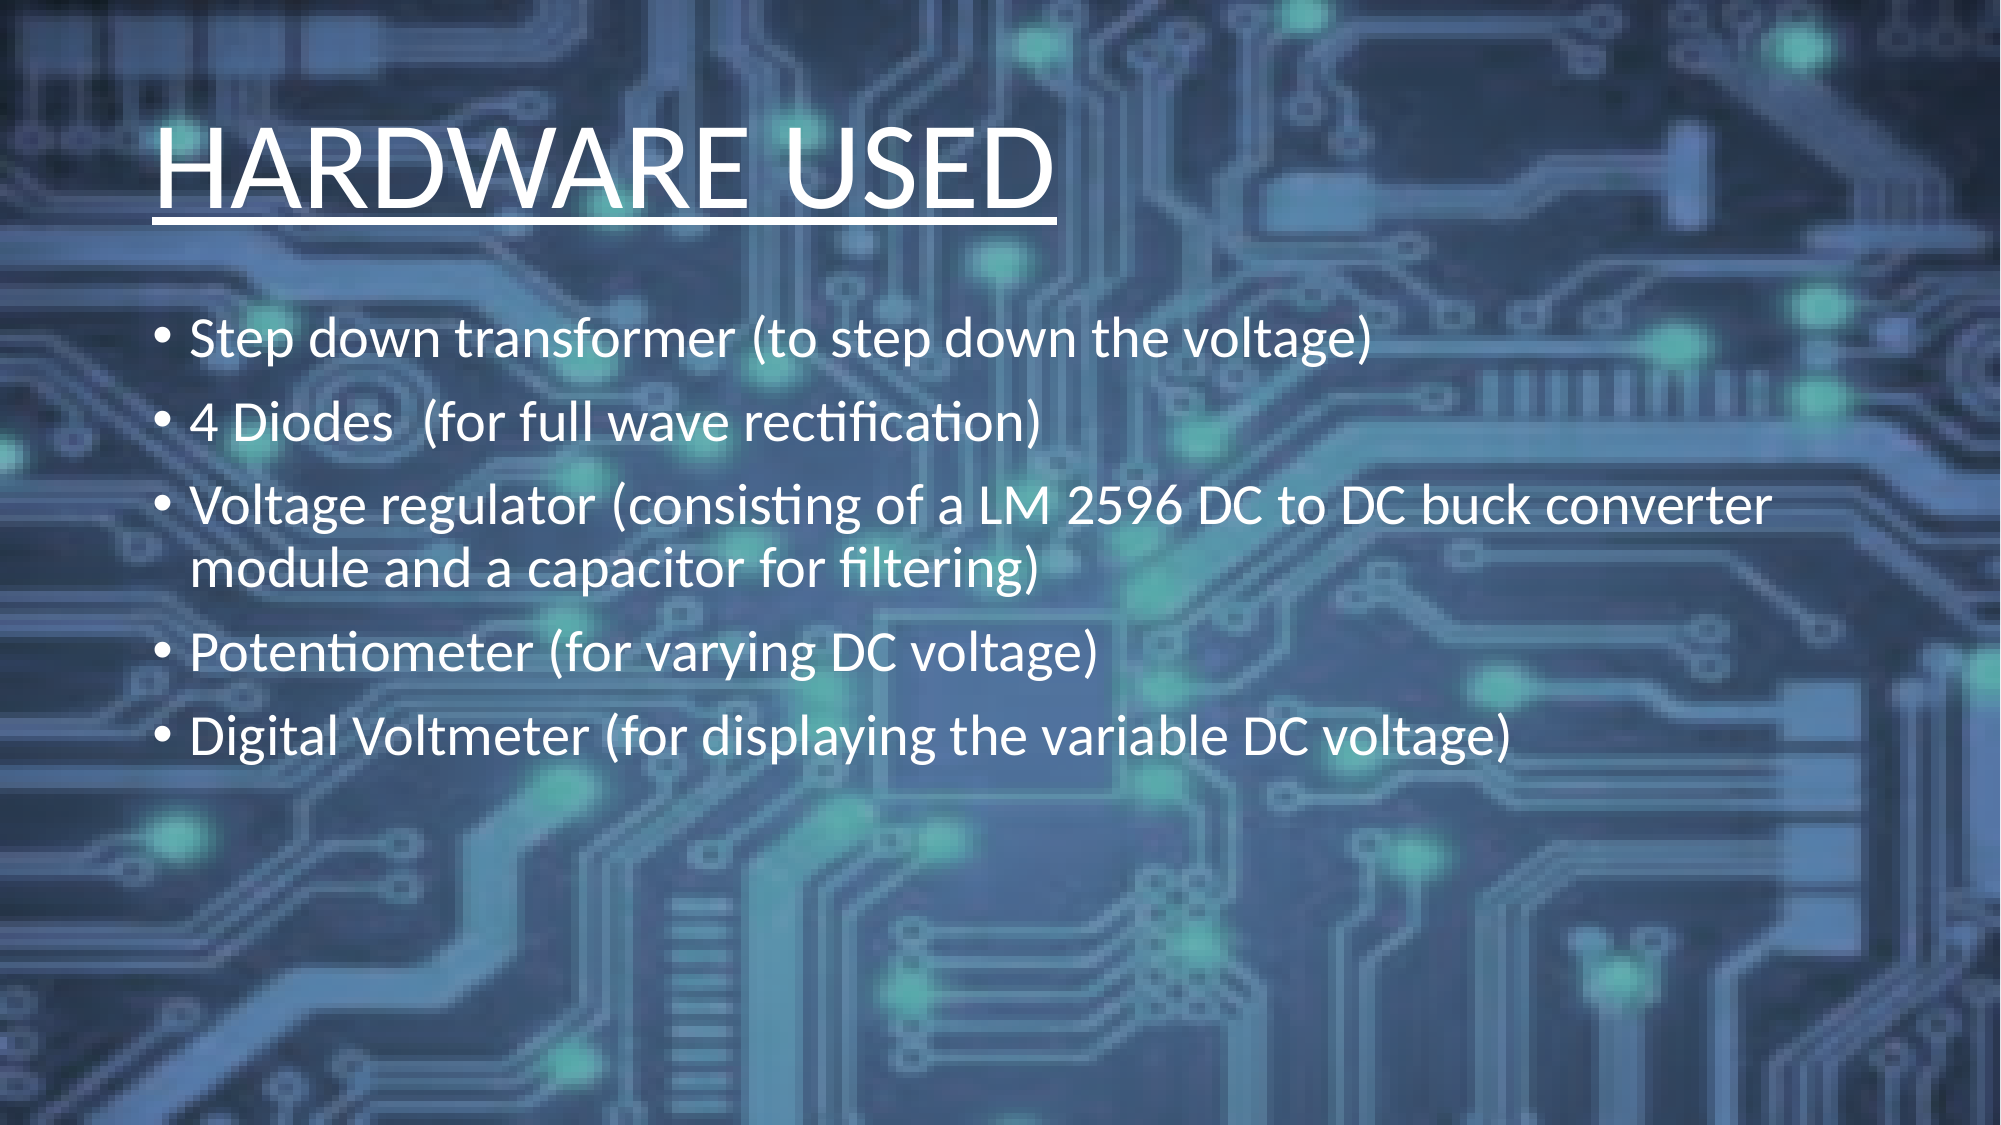

# HARDWARE USED
Step down transformer (to step down the voltage)
4 Diodes  (for full wave rectification)
Voltage regulator (consisting of a LM 2596 DC to DC buck converter module and a capacitor for filtering)
Potentiometer (for varying DC voltage)
Digital Voltmeter (for displaying the variable DC voltage)